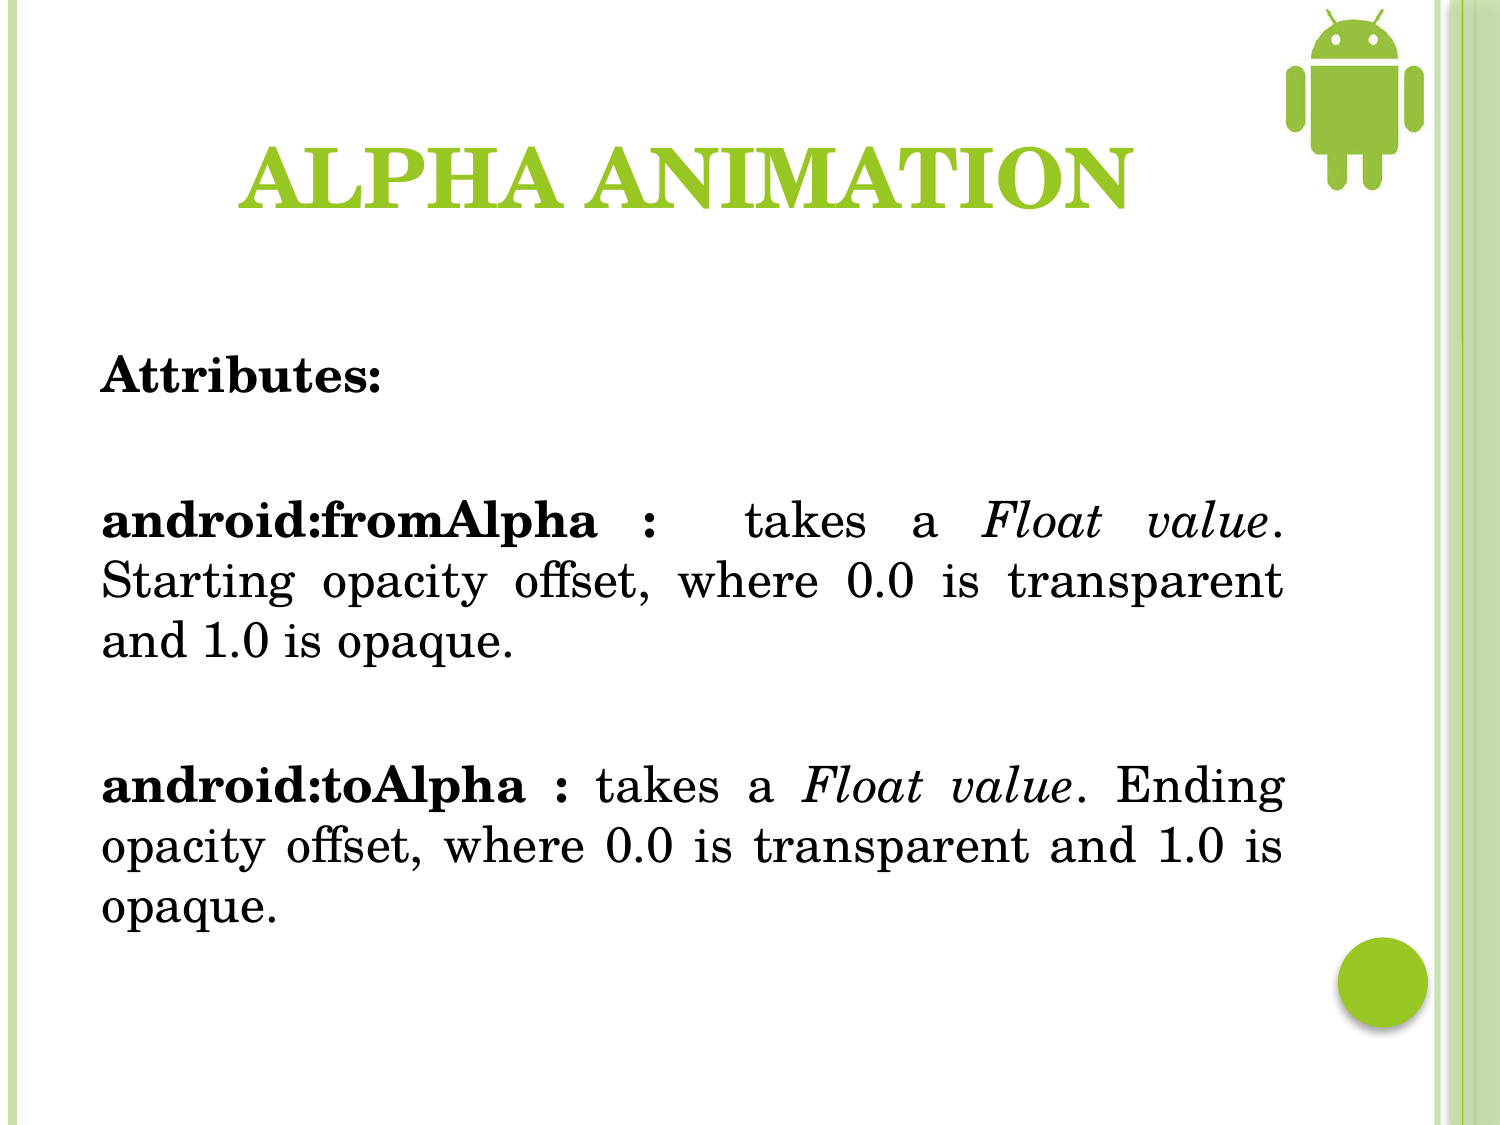

# Alpha animation

Attributes:

android:fromAlpha :  takes a Float value. Starting opacity offset, where 0.0 is transparent and 1.0 is opaque.

android:toAlpha : takes a Float value. Ending opacity offset, where 0.0 is transparent and 1.0 is opaque.